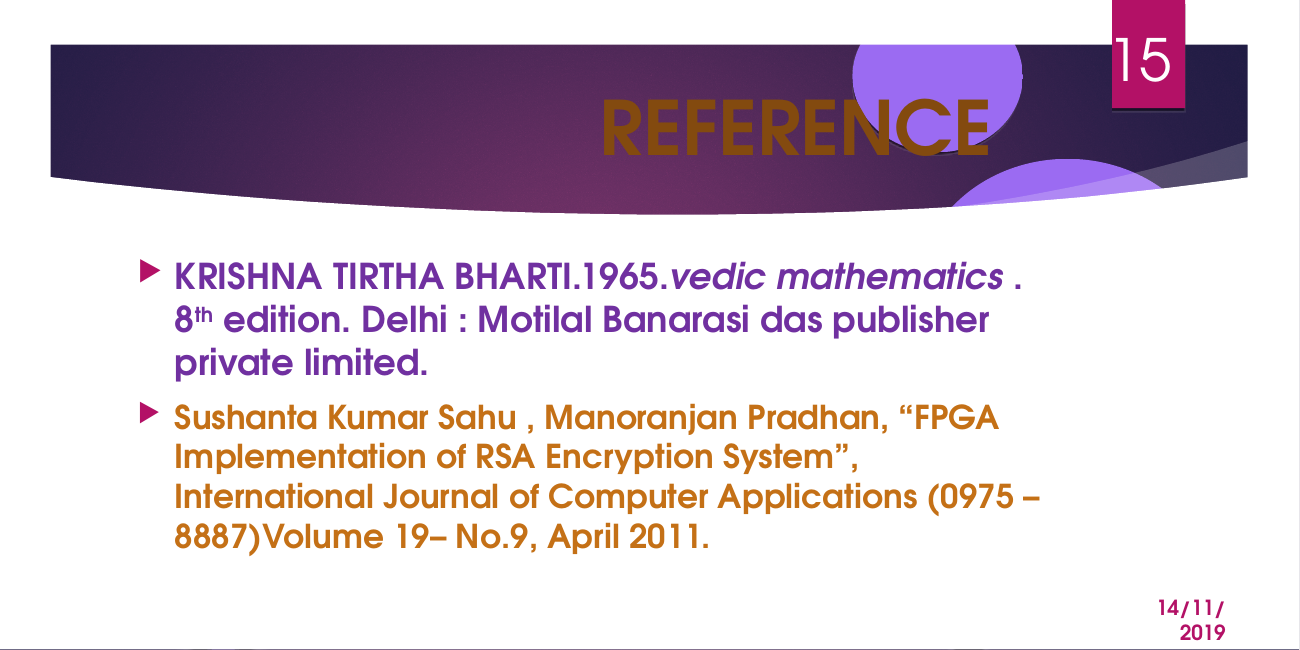

15
                      REFERENCE
KRISHNA TIRTHA BHARTI.1965.vedic mathematics . 8th edition. Delhi : Motilal Banarasi das publisher private limited.
Sushanta Kumar Sahu , Manoranjan Pradhan, “FPGA Implementation of RSA Encryption System”, International Journal of Computer Applications (0975 –8887)Volume 19– No.9, April 2011.

14/11/2019